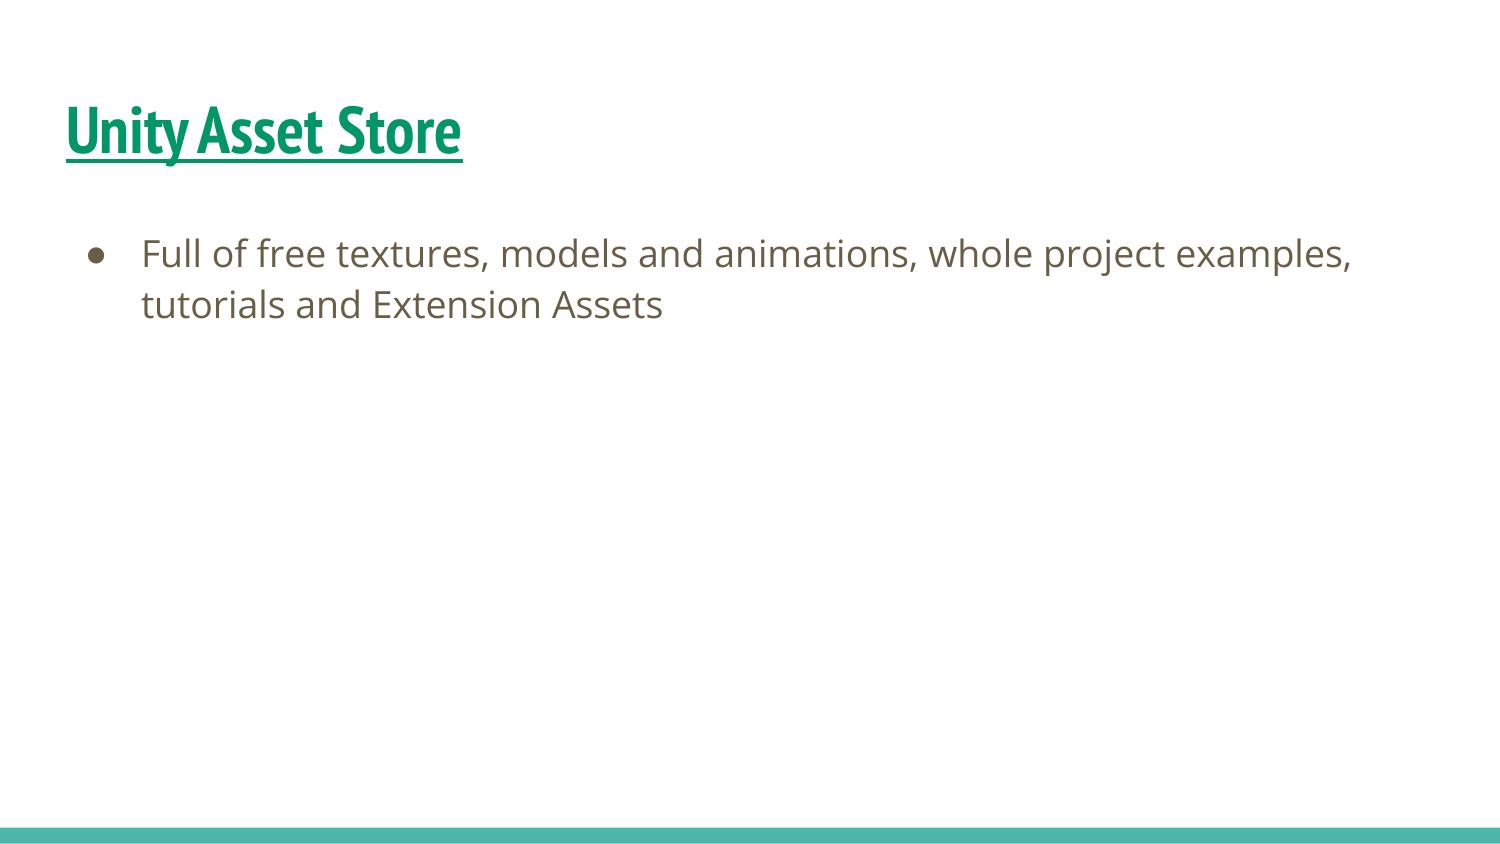

# Unity Asset Store
Full of free textures, models and animations, whole project examples, tutorials and Extension Assets